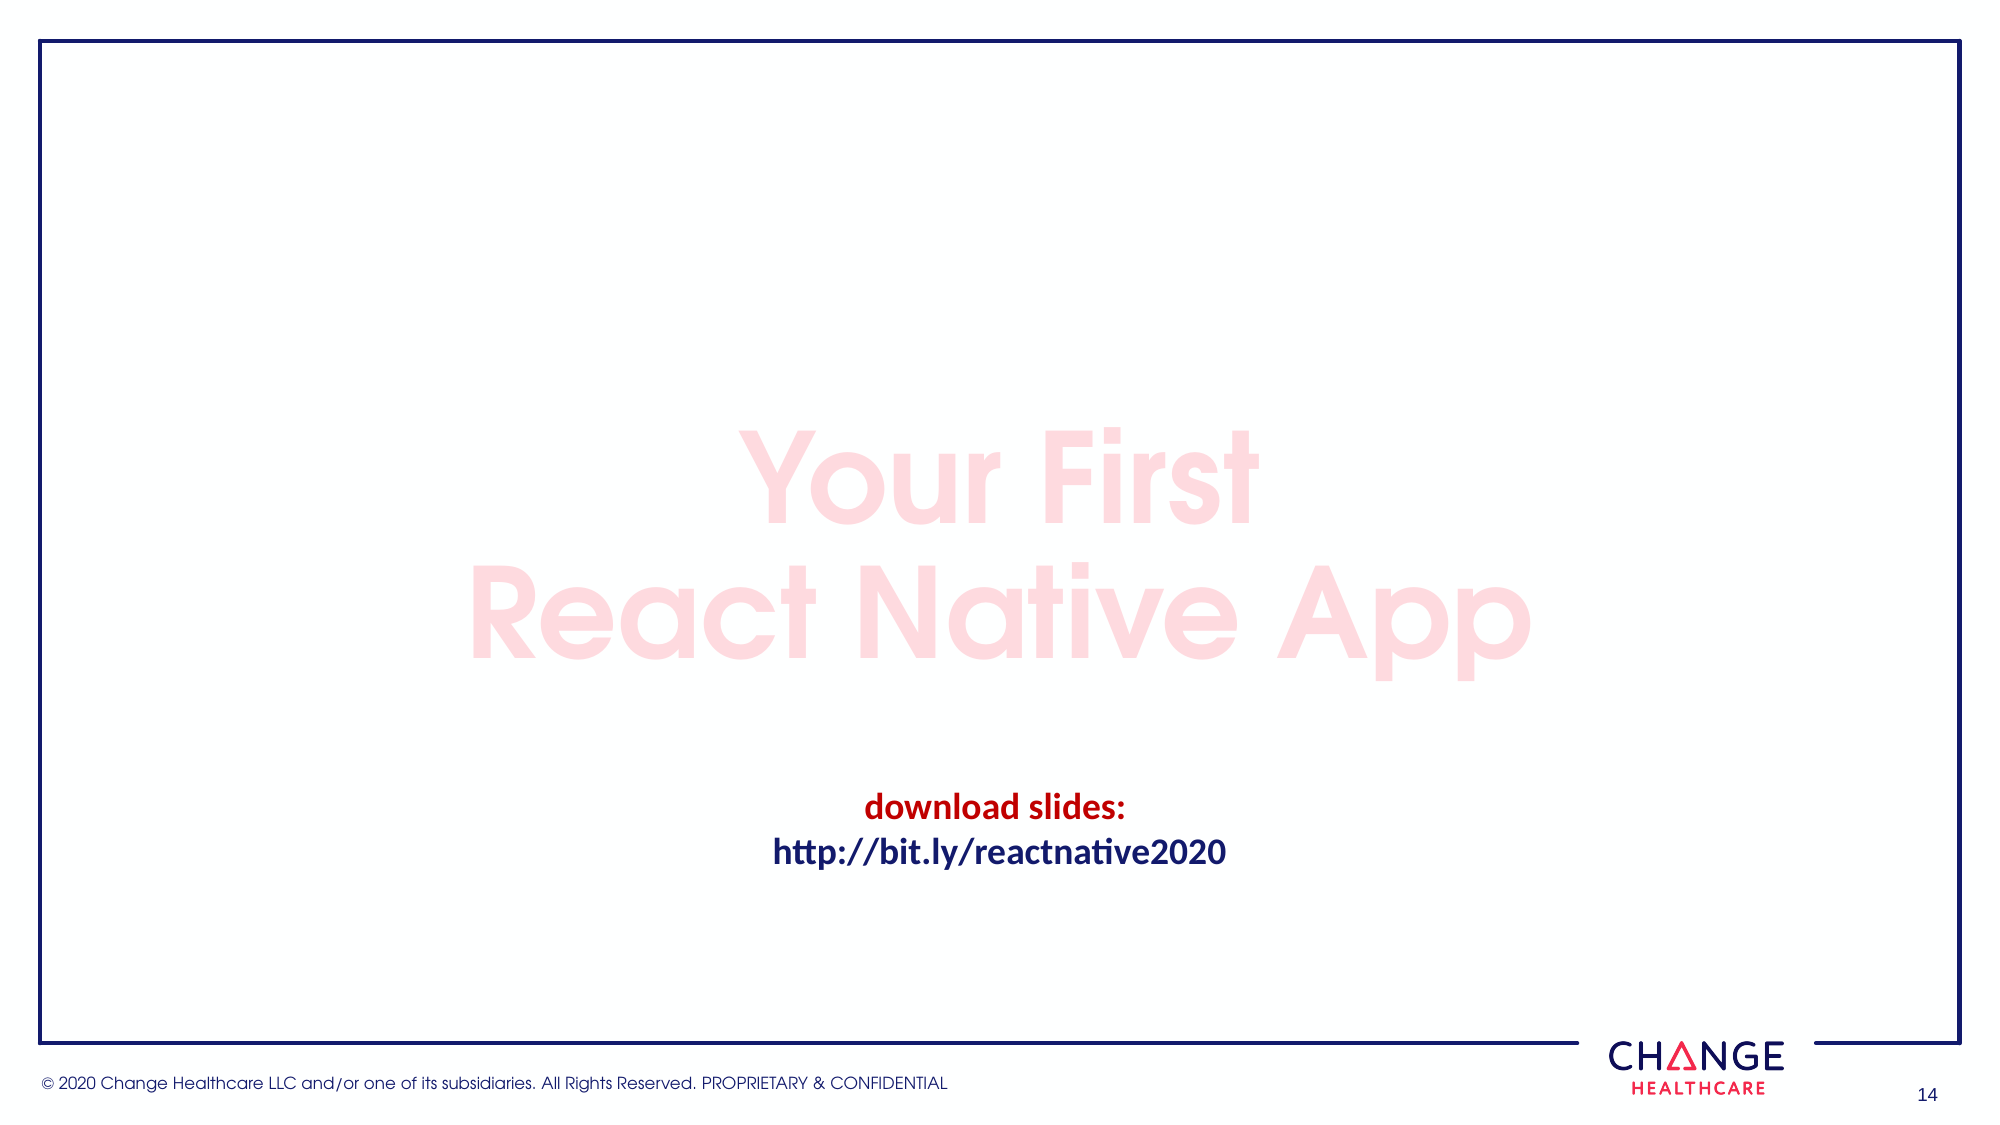

# Your First React Native App
download slides:
http://bit.ly/reactnative2020